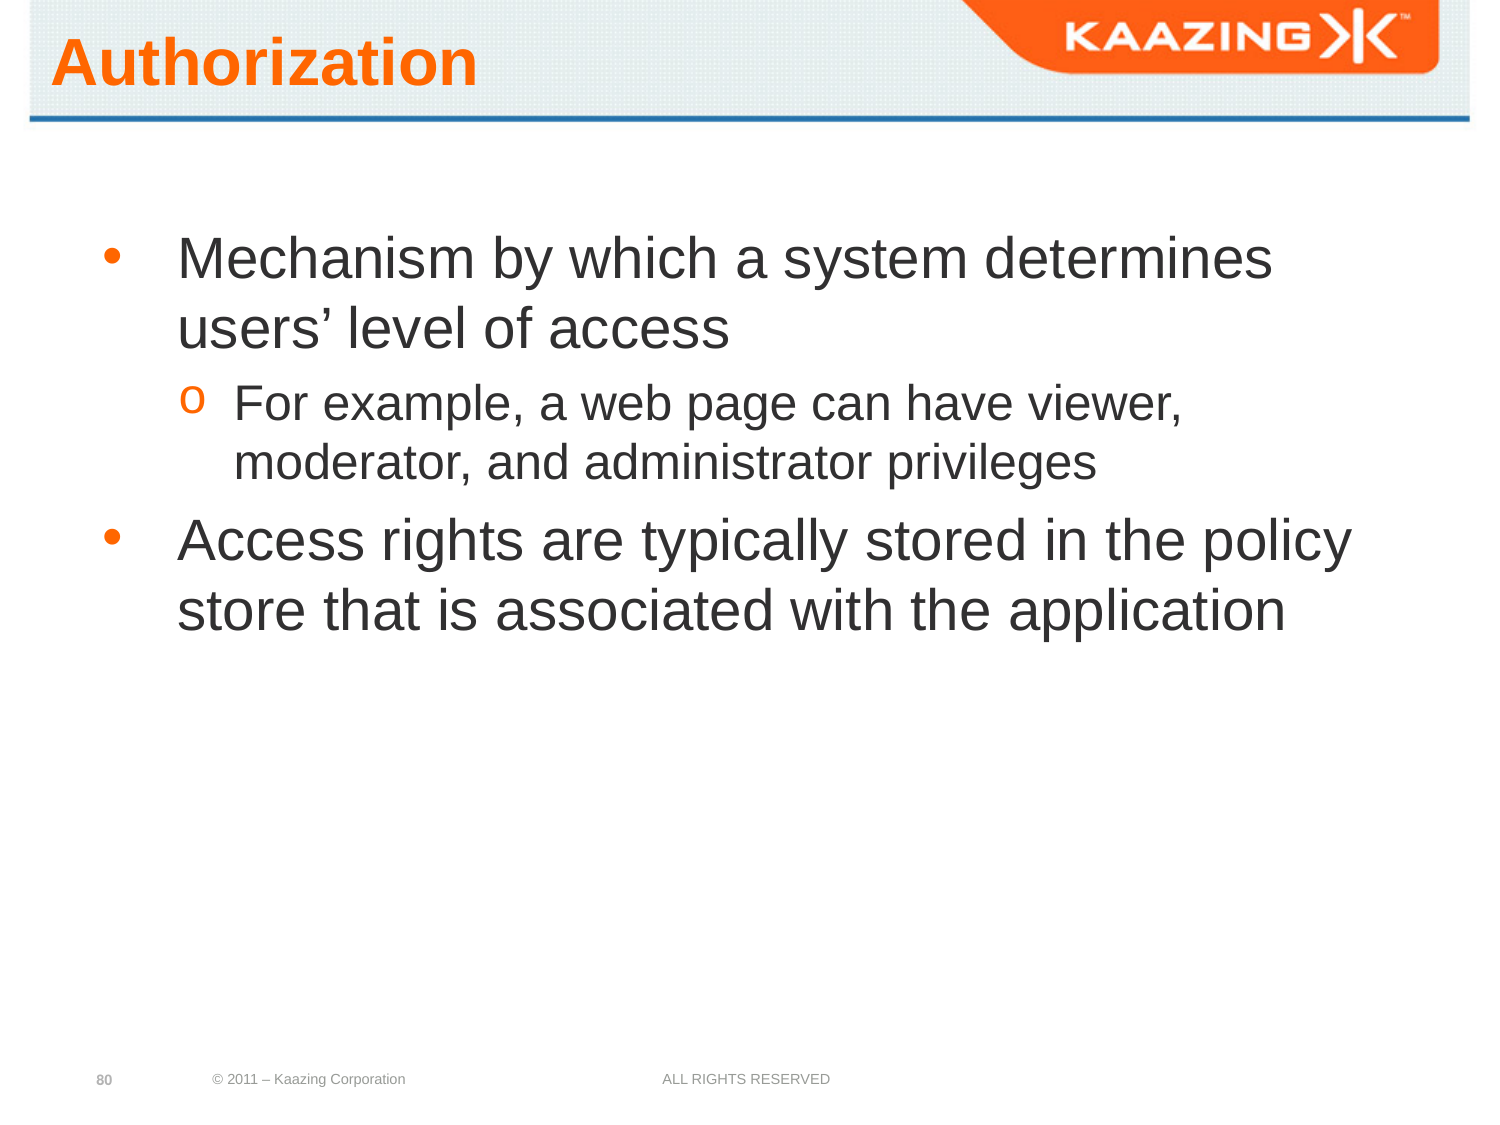

# Authorization
Mechanism by which a system determines users’ level of access
For example, a web page can have viewer, moderator, and administrator privileges
Access rights are typically stored in the policy store that is associated with the application